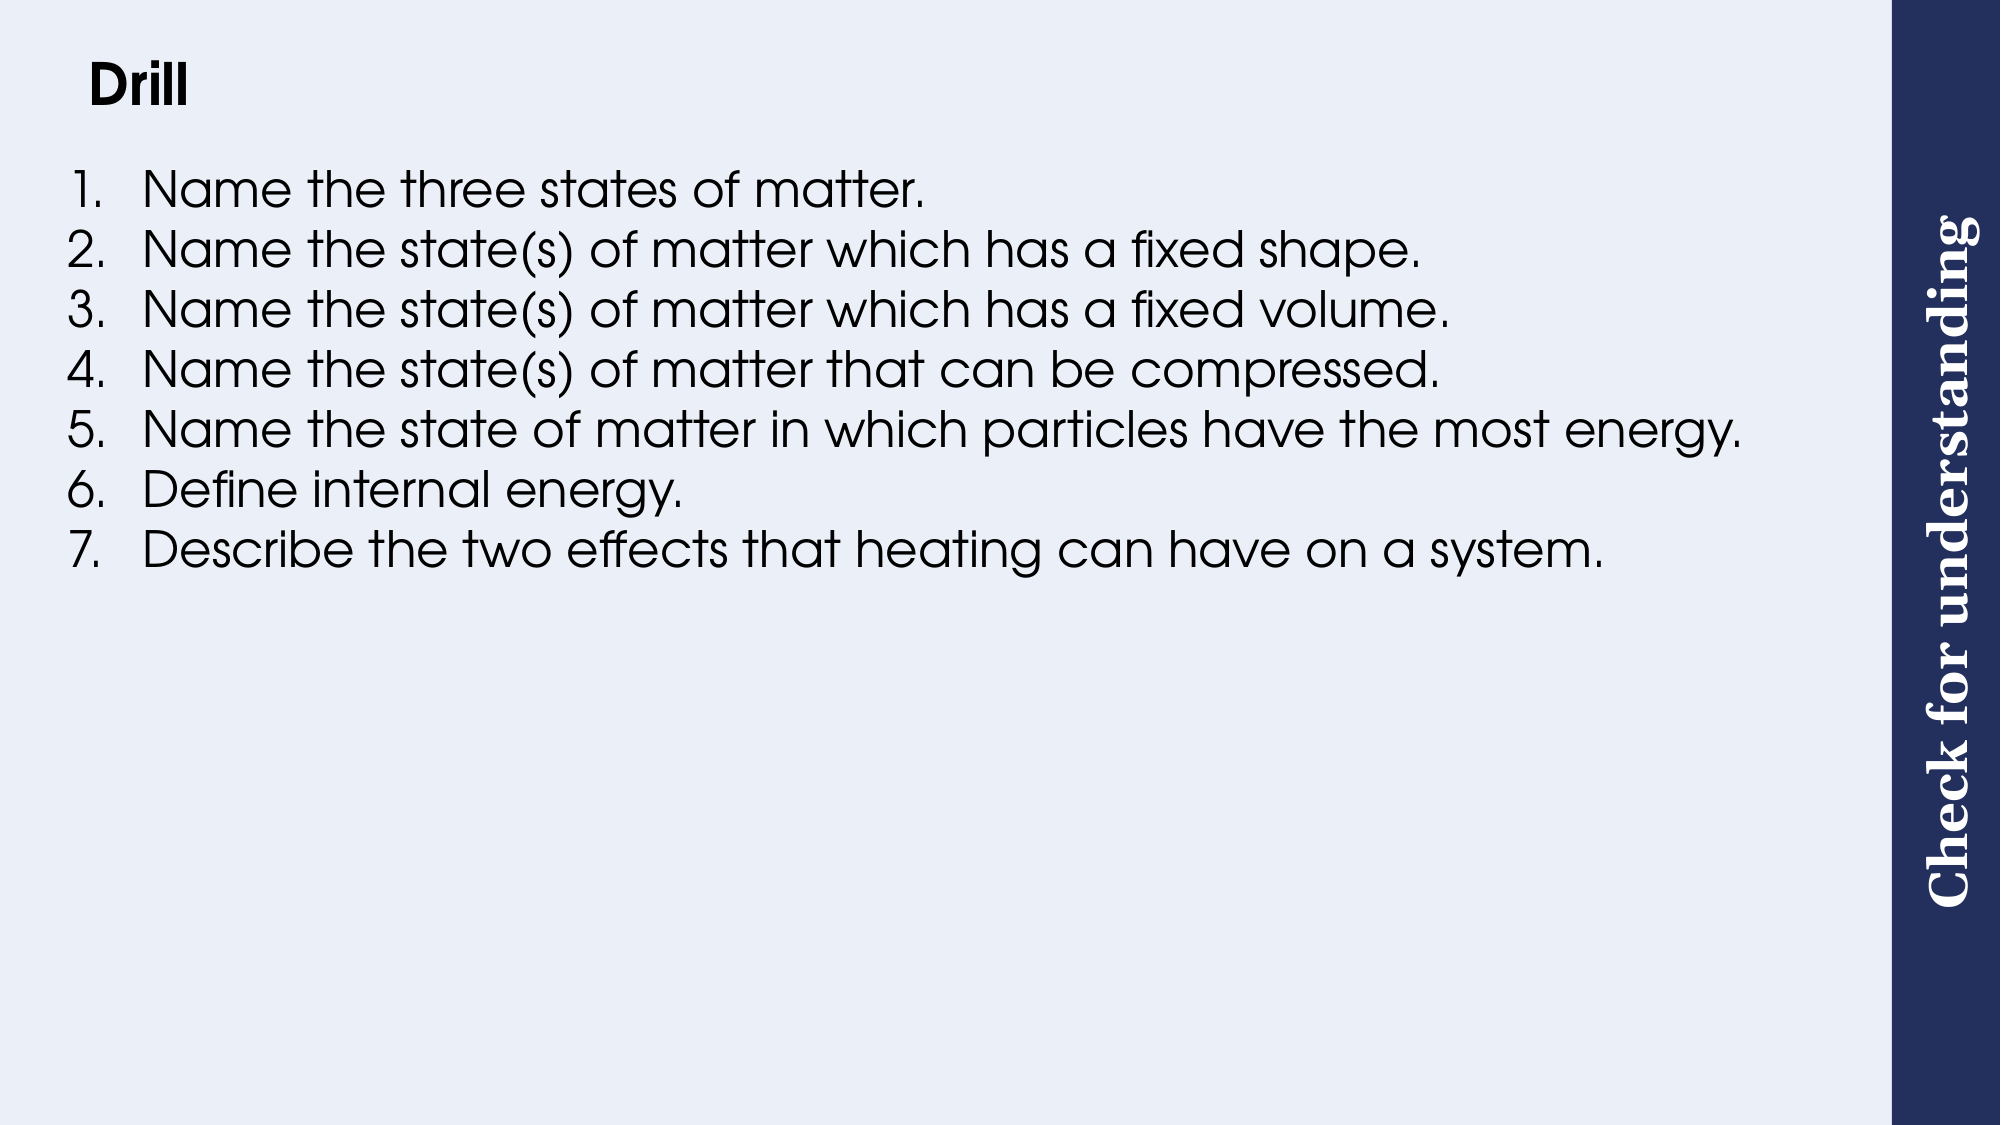

# Drill
Name the three states of matter.
Name the state(s) of matter which has a fixed shape.
Name the state(s) of matter which has a fixed volume.
Name the state(s) of matter that can be compressed.
Name the state of matter in which particles have the most energy.
Define internal energy.
Describe the two effects that heating can have on a system.